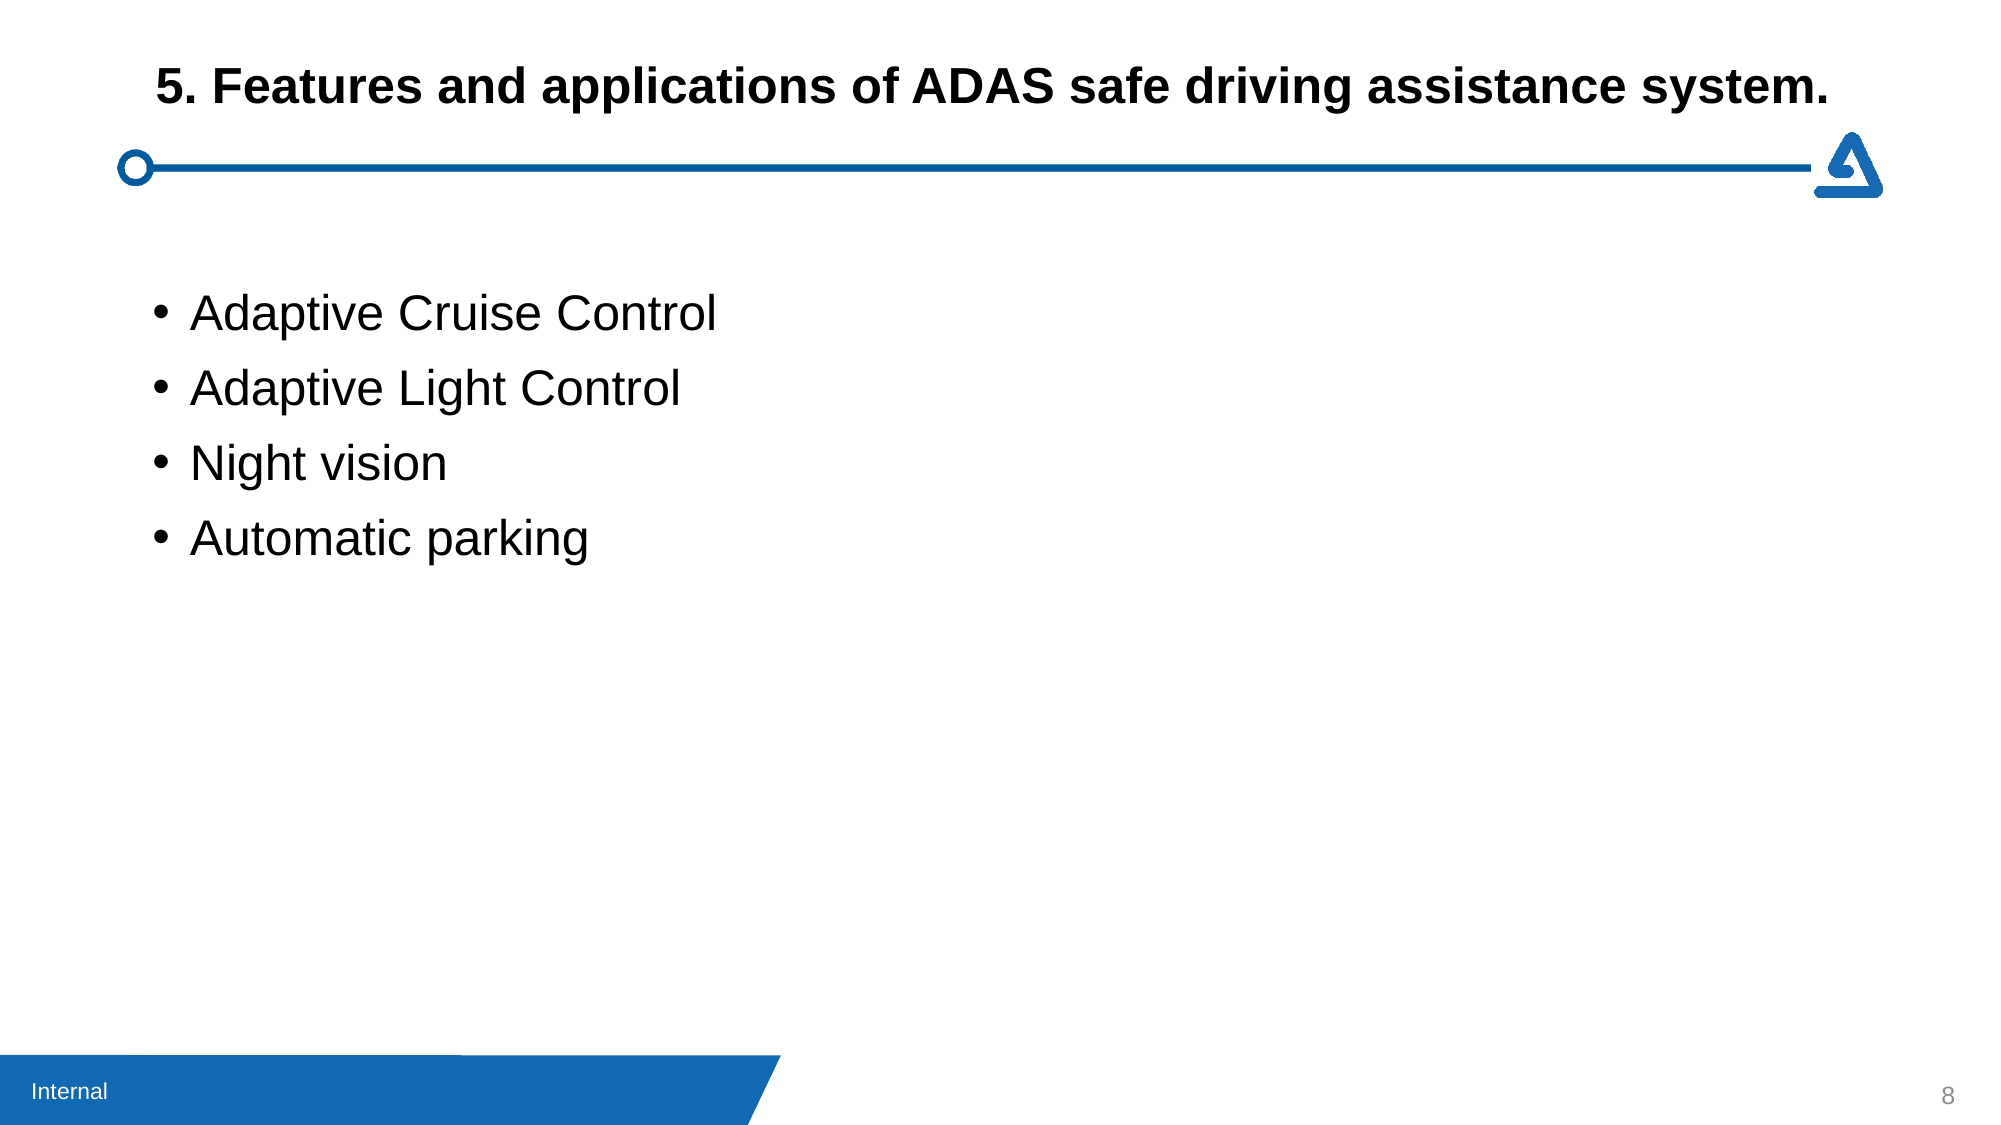

# 5. Features and applications of ADAS safe driving assistance system.
Adaptive Cruise Control
Adaptive Light Control
Night vision
Automatic parking

8